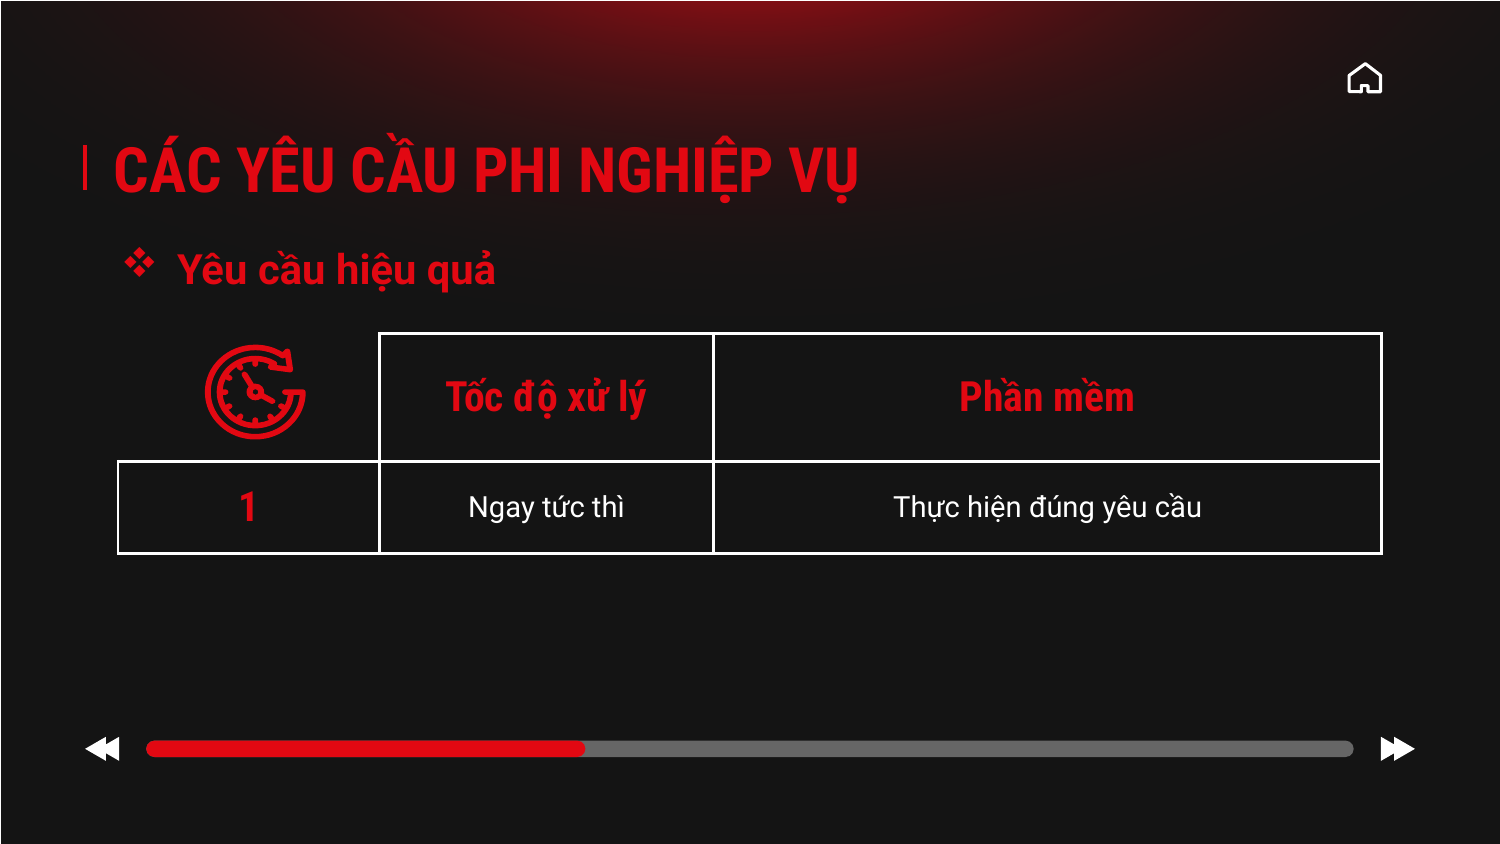

# CÁC YÊU CẦU PHI NGHIỆP VỤ
Yêu cầu hiệu quả
|  | Tốc độ xử lý | Phần mềm |
| --- | --- | --- |
| 1 | Ngay tức thì | Thực hiện đúng yêu cầu |